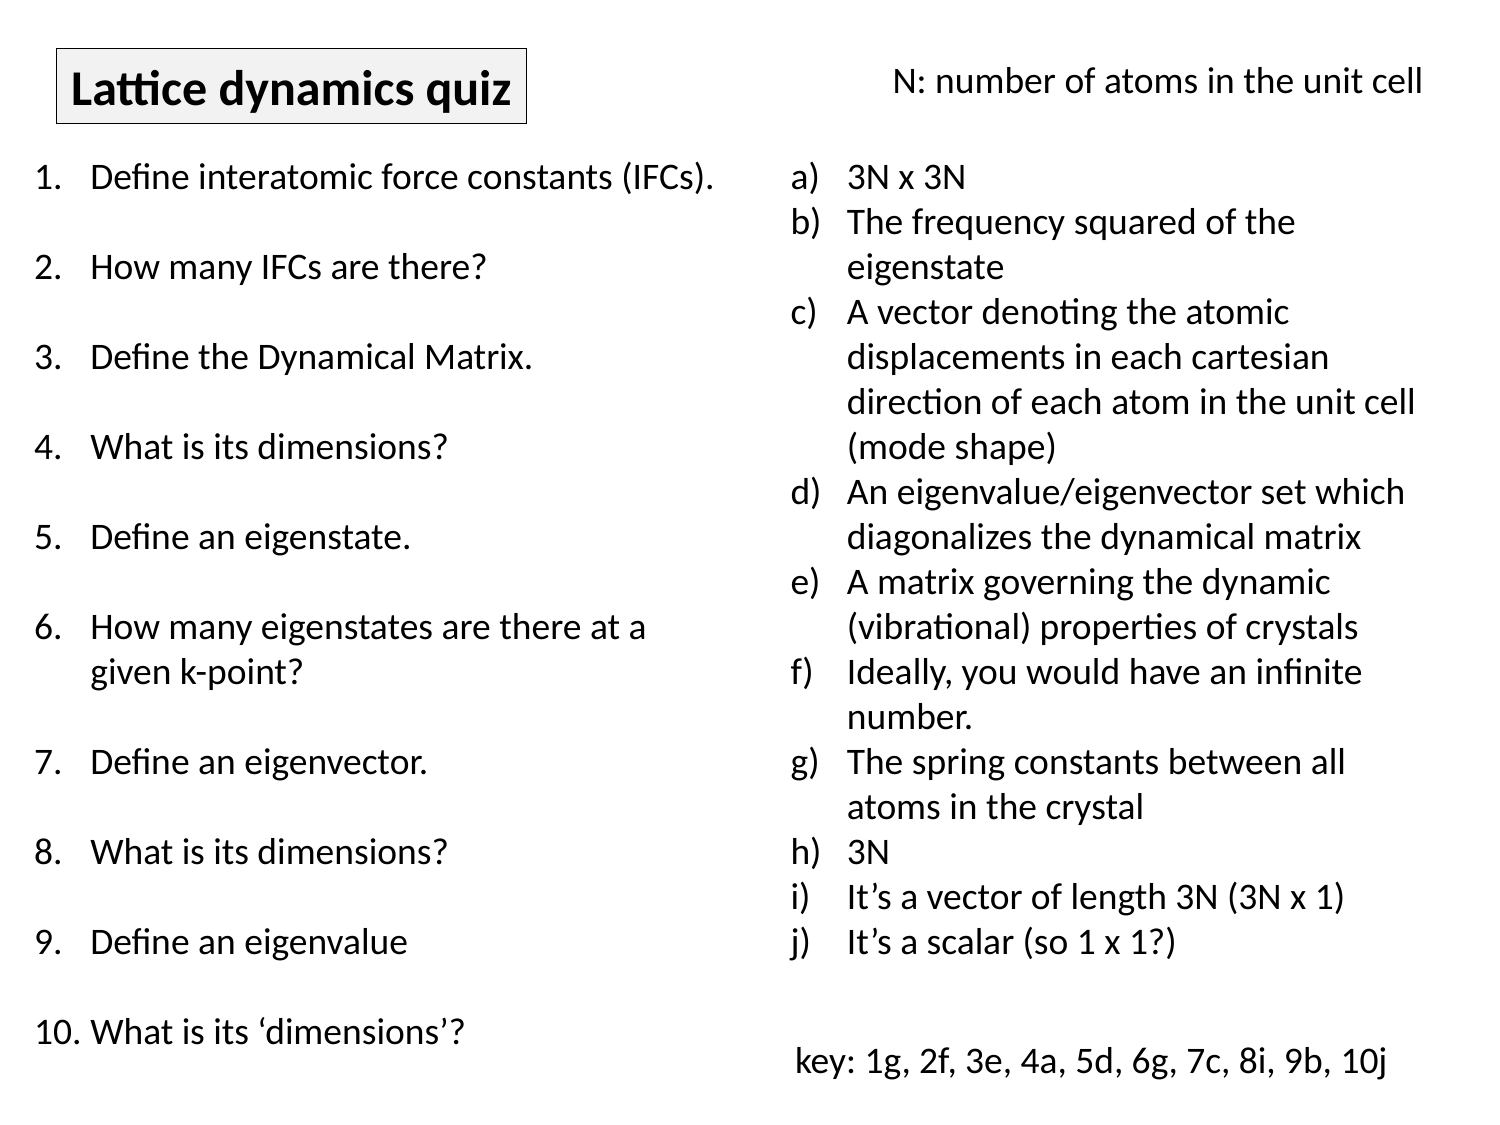

Lattice dynamics quiz
N: number of atoms in the unit cell
Define interatomic force constants (IFCs).

How many IFCs are there?

Define the Dynamical Matrix.

What is its dimensions?

Define an eigenstate.

How many eigenstates are there at a given k-point?

Define an eigenvector.

What is its dimensions?

Define an eigenvalue

What is its ‘dimensions’?

3N x 3N
The frequency squared of the eigenstate
A vector denoting the atomic displacements in each cartesian direction of each atom in the unit cell (mode shape)
An eigenvalue/eigenvector set which diagonalizes the dynamical matrix
A matrix governing the dynamic (vibrational) properties of crystals
Ideally, you would have an infinite number.
The spring constants between all atoms in the crystal
3N
It’s a vector of length 3N (3N x 1)
It’s a scalar (so 1 x 1?)

key: 1g, 2f, 3e, 4a, 5d, 6g, 7c, 8i, 9b, 10j